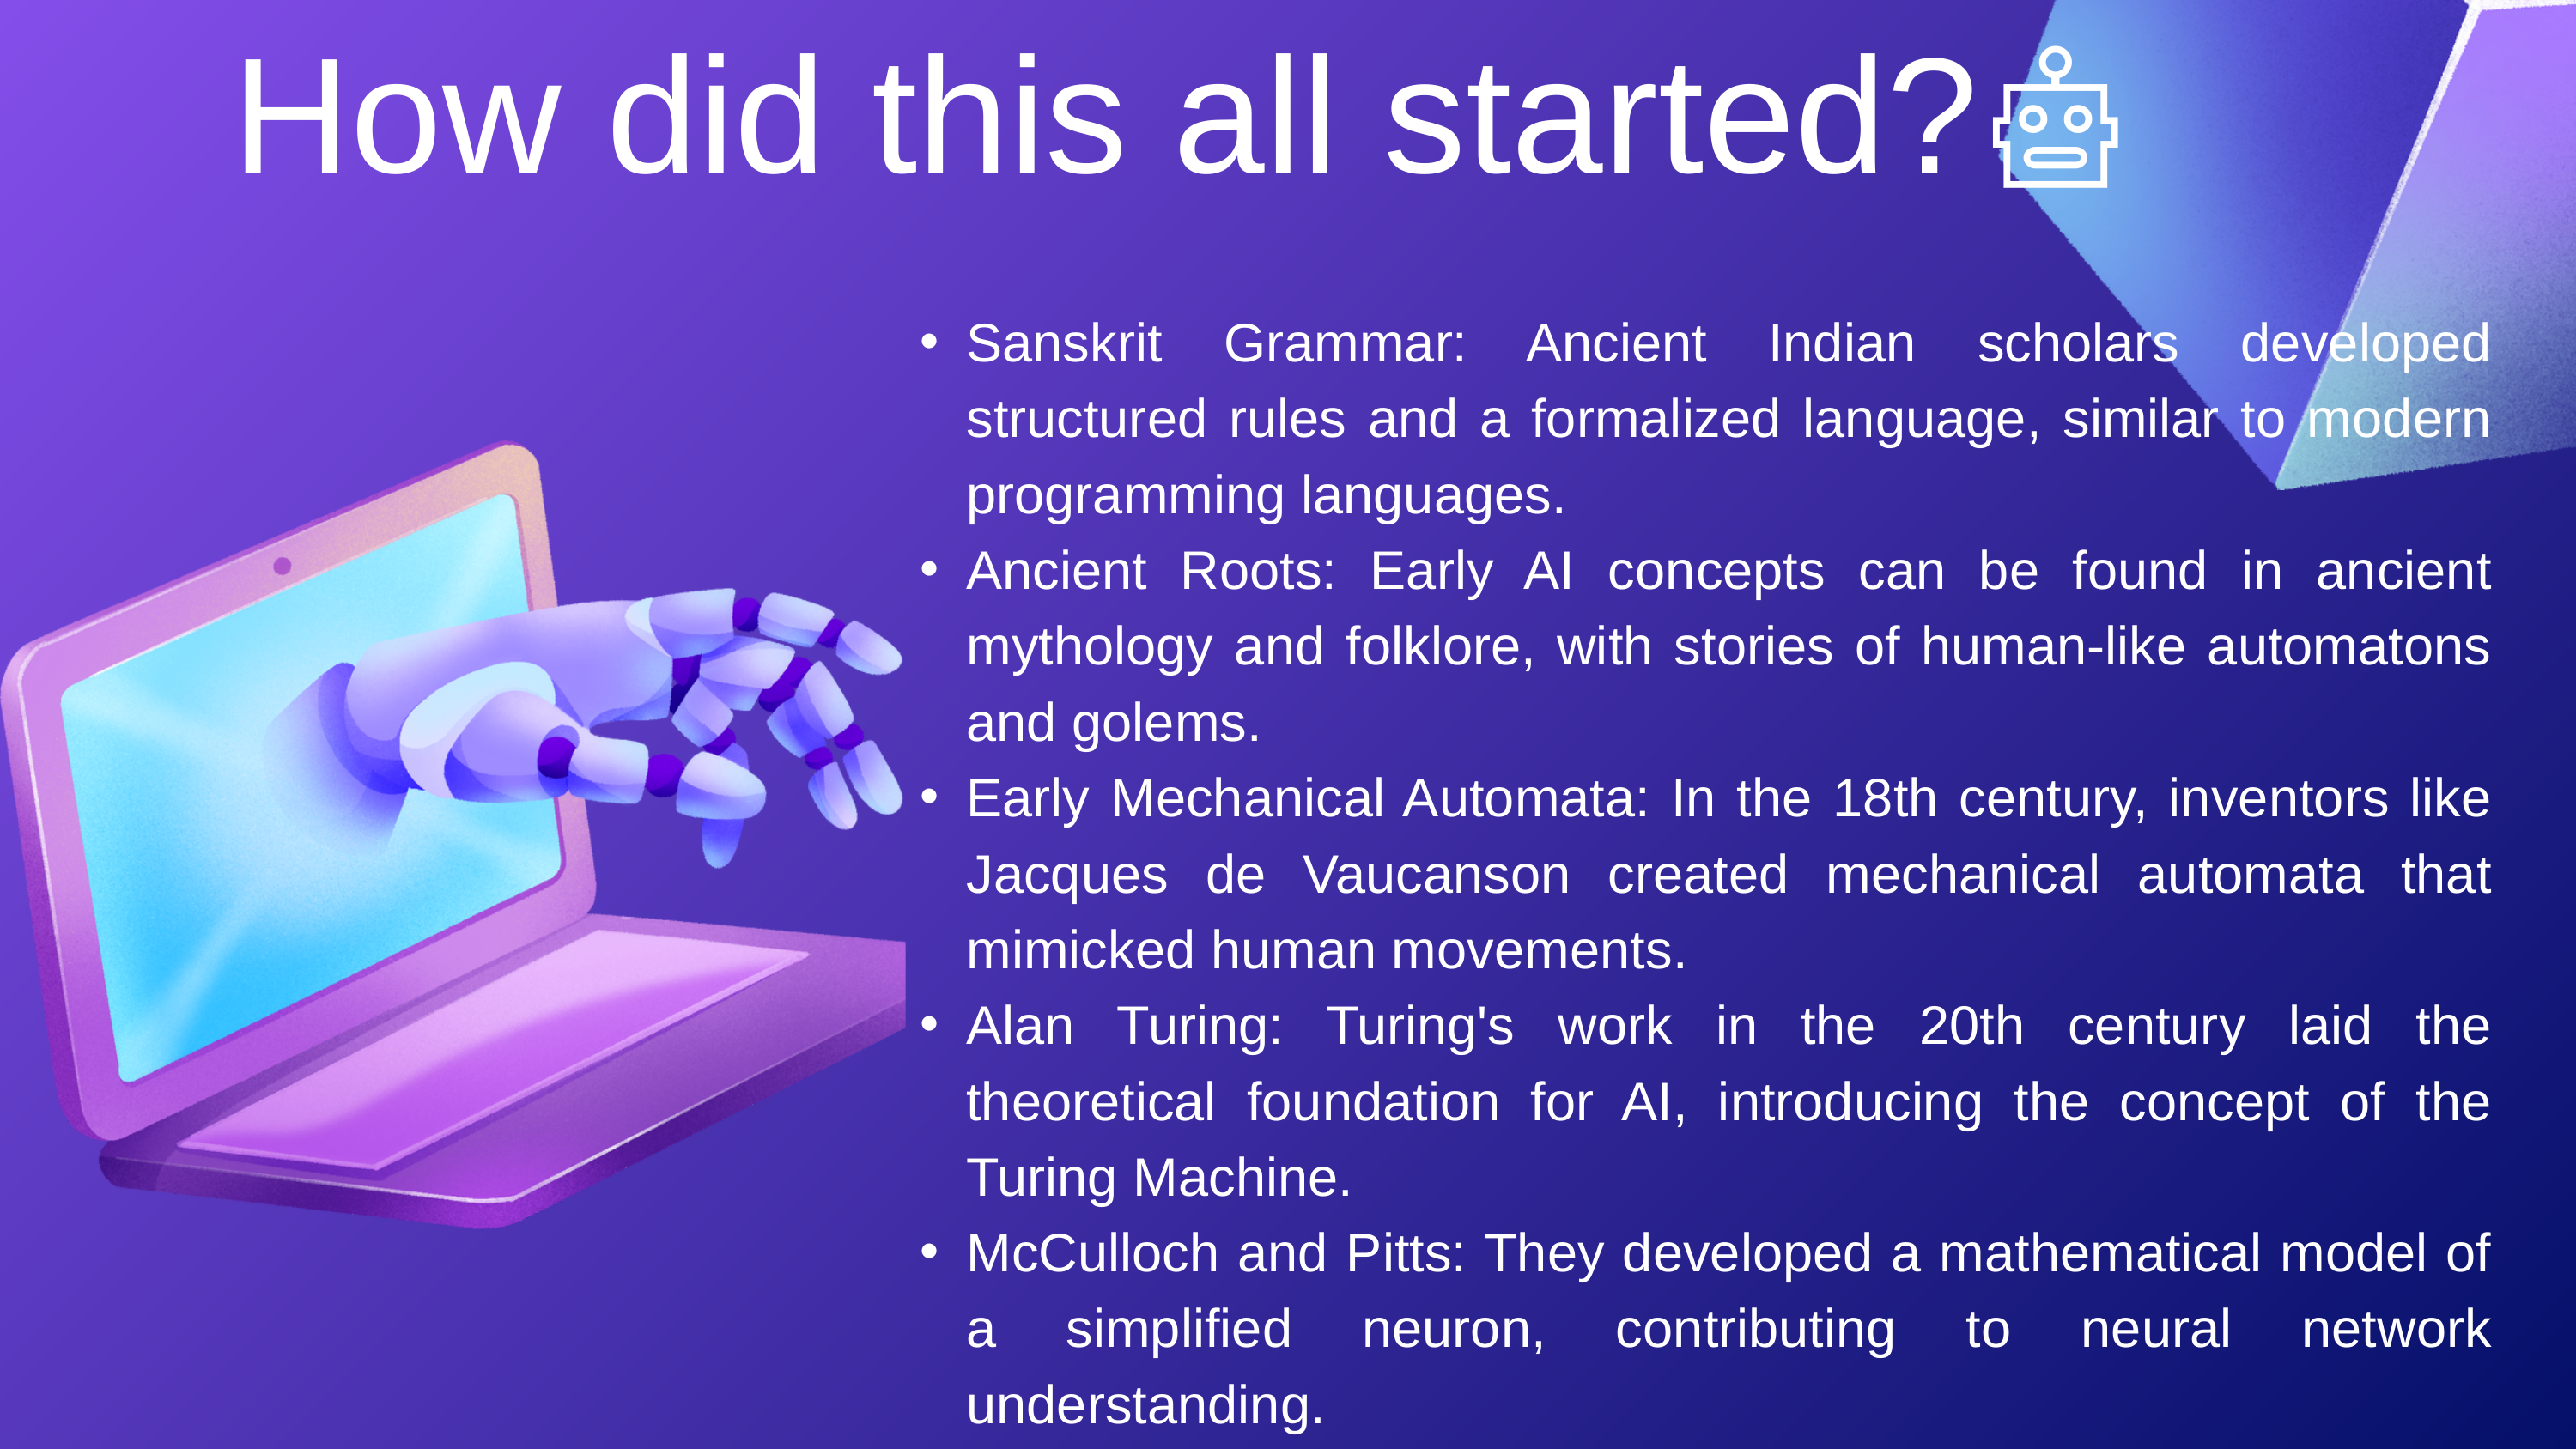

How did this all started?🤖
Sanskrit Grammar: Ancient Indian scholars developed structured rules and a formalized language, similar to modern programming languages.
Ancient Roots: Early AI concepts can be found in ancient mythology and folklore, with stories of human-like automatons and golems.
Early Mechanical Automata: In the 18th century, inventors like Jacques de Vaucanson created mechanical automata that mimicked human movements.
Alan Turing: Turing's work in the 20th century laid the theoretical foundation for AI, introducing the concept of the Turing Machine.
McCulloch and Pitts: They developed a mathematical model of a simplified neuron, contributing to neural network understanding.